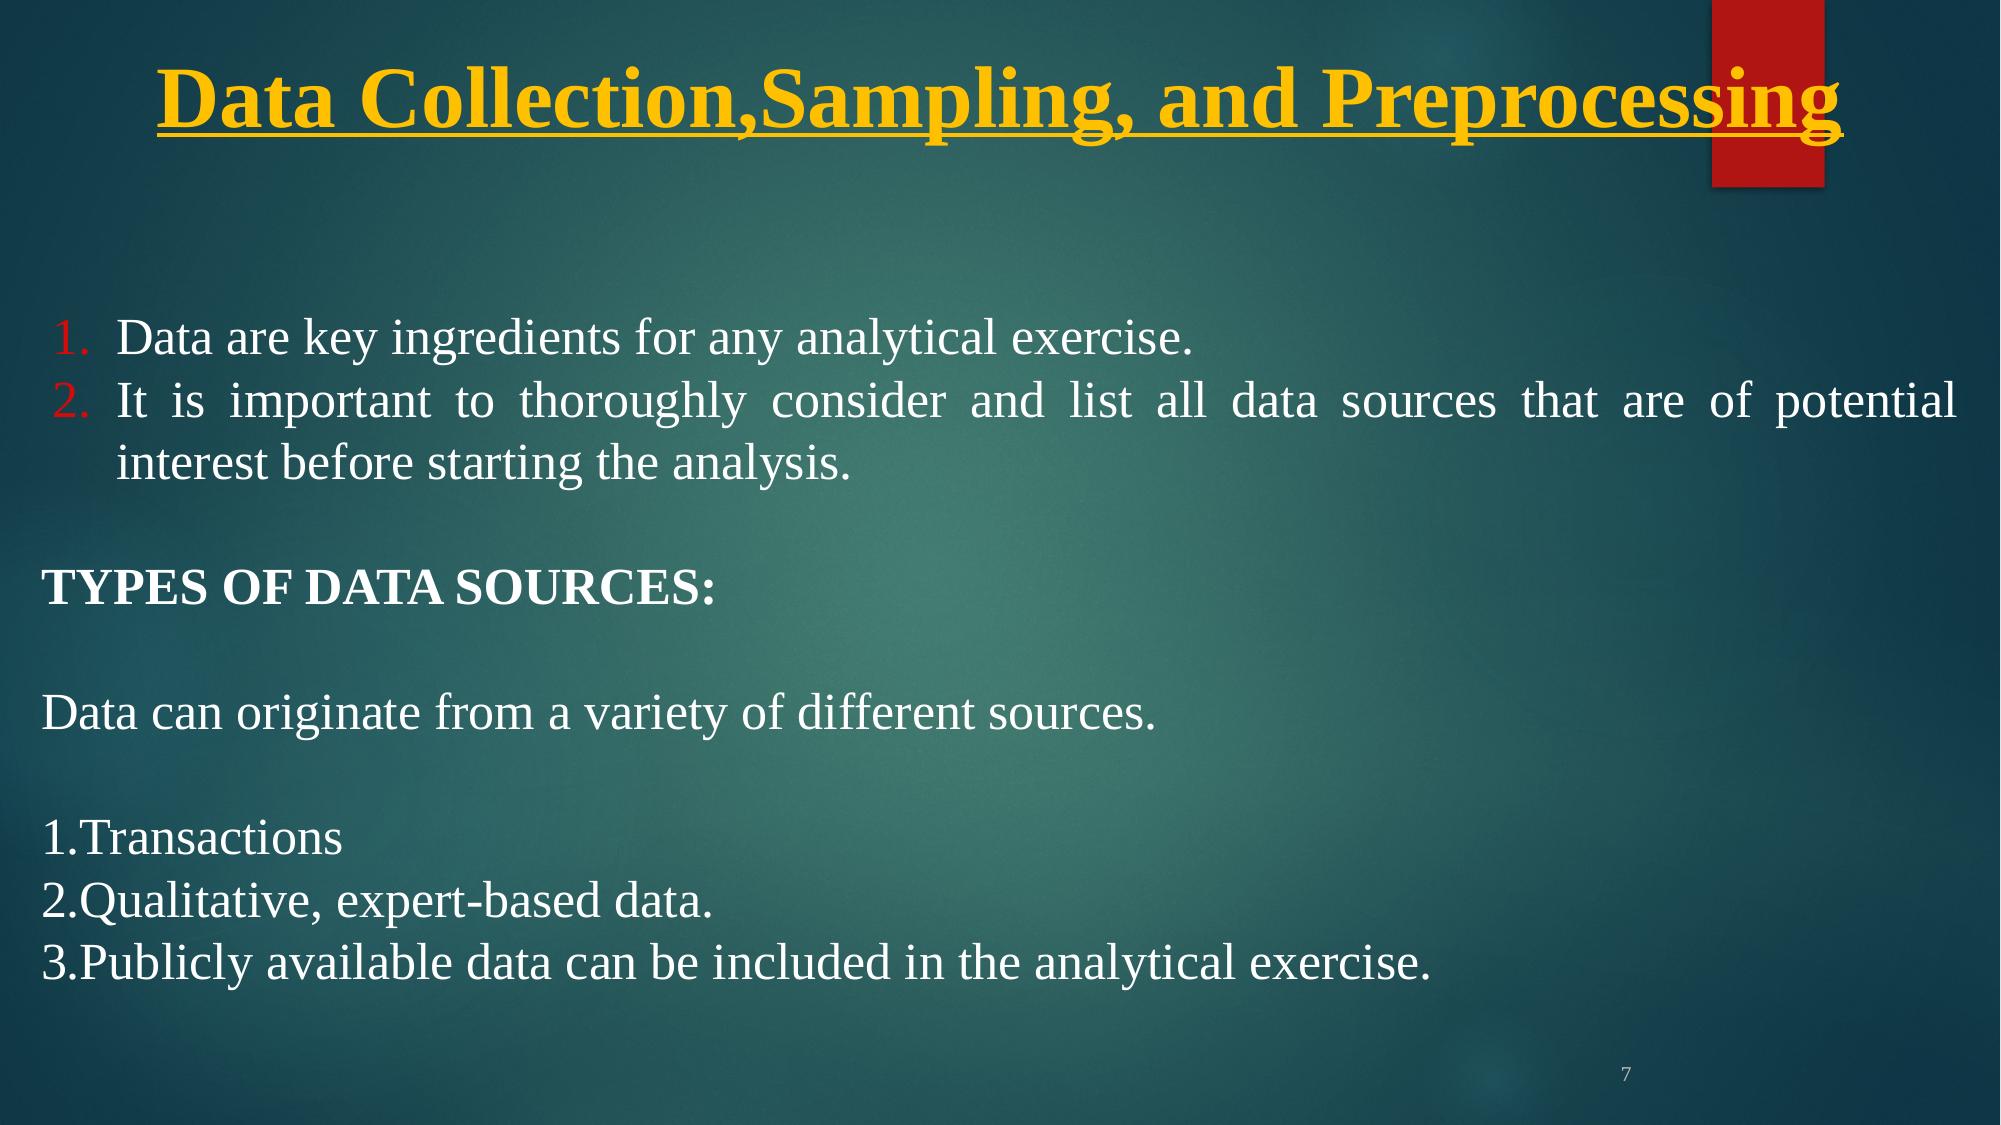

Data Collection,Sampling, and Preprocessing

Data are key ingredients for any analytical exercise.
It is important to thoroughly consider and list all data sources that are of potential interest before starting the analysis.

TYPES OF DATA SOURCES:

Data can originate from a variety of different sources.

1.Transactions
2.Qualitative, expert‐based data.
3.Publicly available data can be included in the analytical exercise.

7